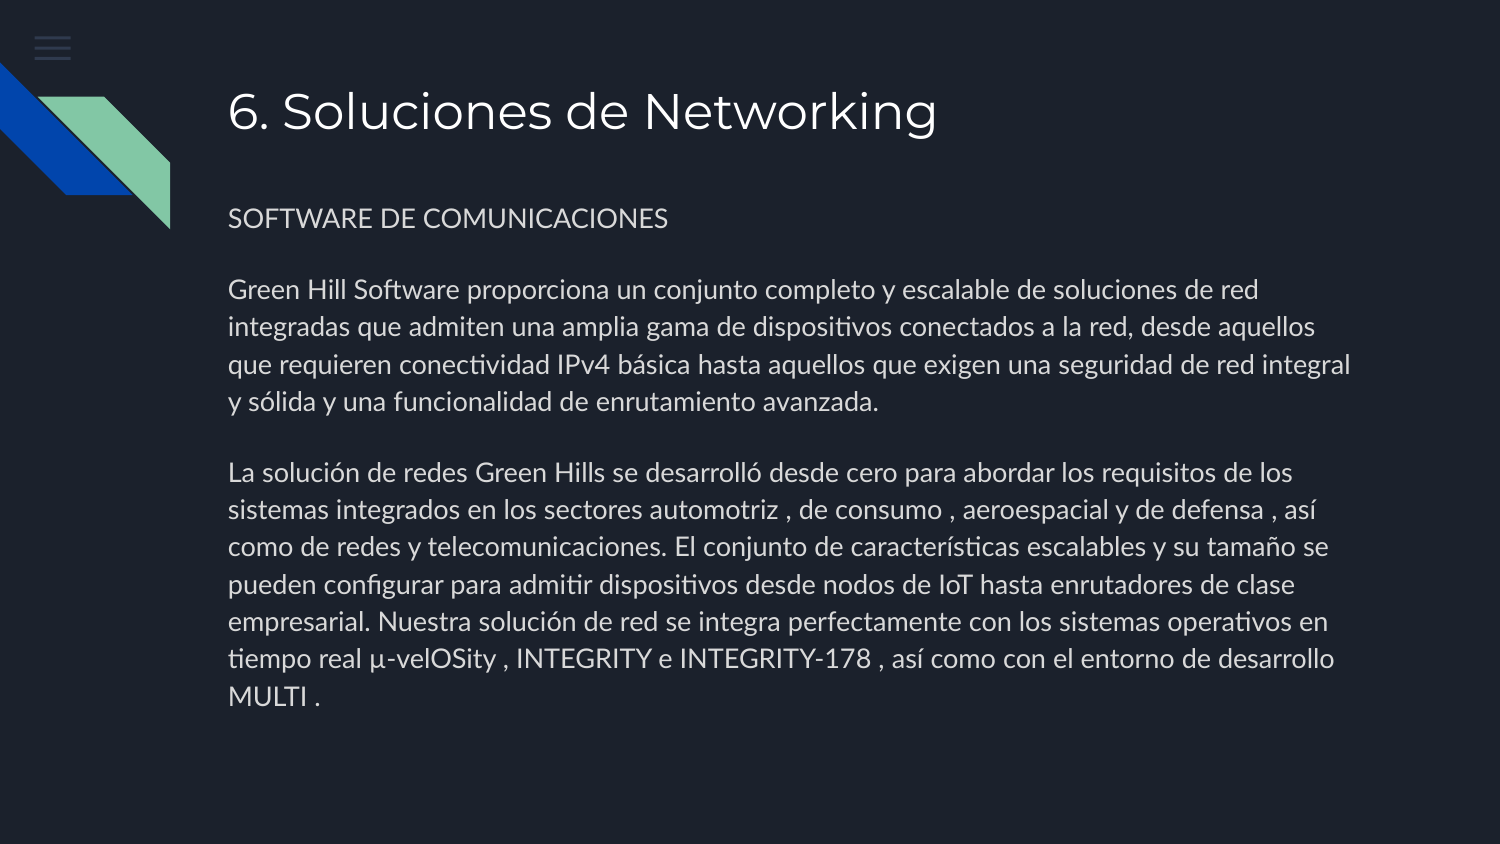

# 6. Soluciones de Networking
SOFTWARE DE COMUNICACIONES
Green Hill Software proporciona un conjunto completo y escalable de soluciones de red integradas que admiten una amplia gama de dispositivos conectados a la red, desde aquellos que requieren conectividad IPv4 básica hasta aquellos que exigen una seguridad de red integral y sólida y una funcionalidad de enrutamiento avanzada.
La solución de redes Green Hills se desarrolló desde cero para abordar los requisitos de los sistemas integrados en los sectores automotriz , de consumo , aeroespacial y de defensa , así como de redes y telecomunicaciones. El conjunto de características escalables y su tamaño se pueden configurar para admitir dispositivos desde nodos de IoT hasta enrutadores de clase empresarial. Nuestra solución de red se integra perfectamente con los sistemas operativos en tiempo real µ-velOSity , INTEGRITY e INTEGRITY-178 , así como con el entorno de desarrollo MULTI .